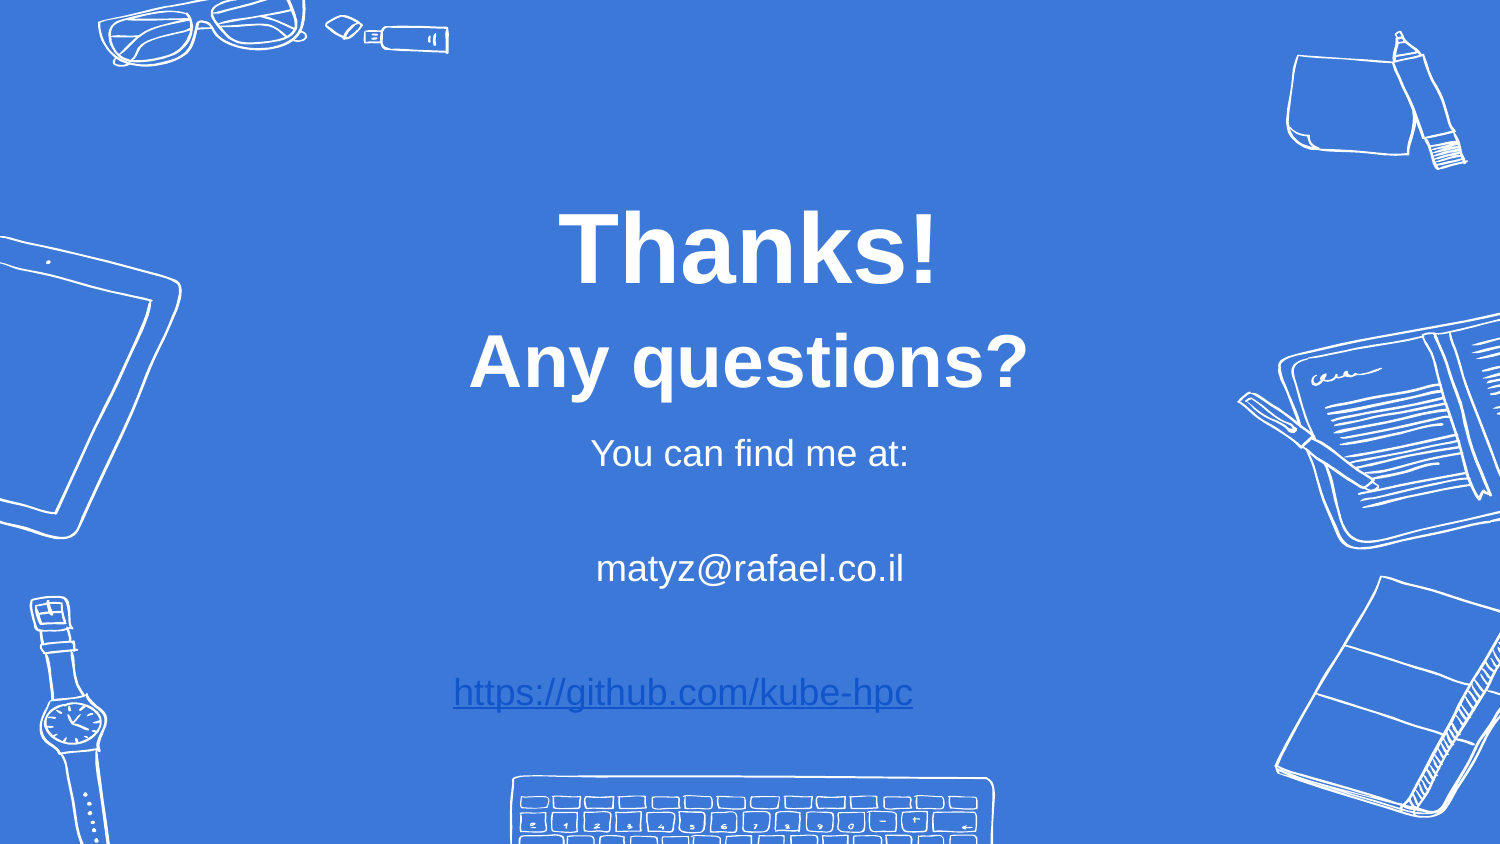

Thanks!
Any questions?
You can find me at:

matyz@rafael.co.il

 https://github.com/kube-hpc